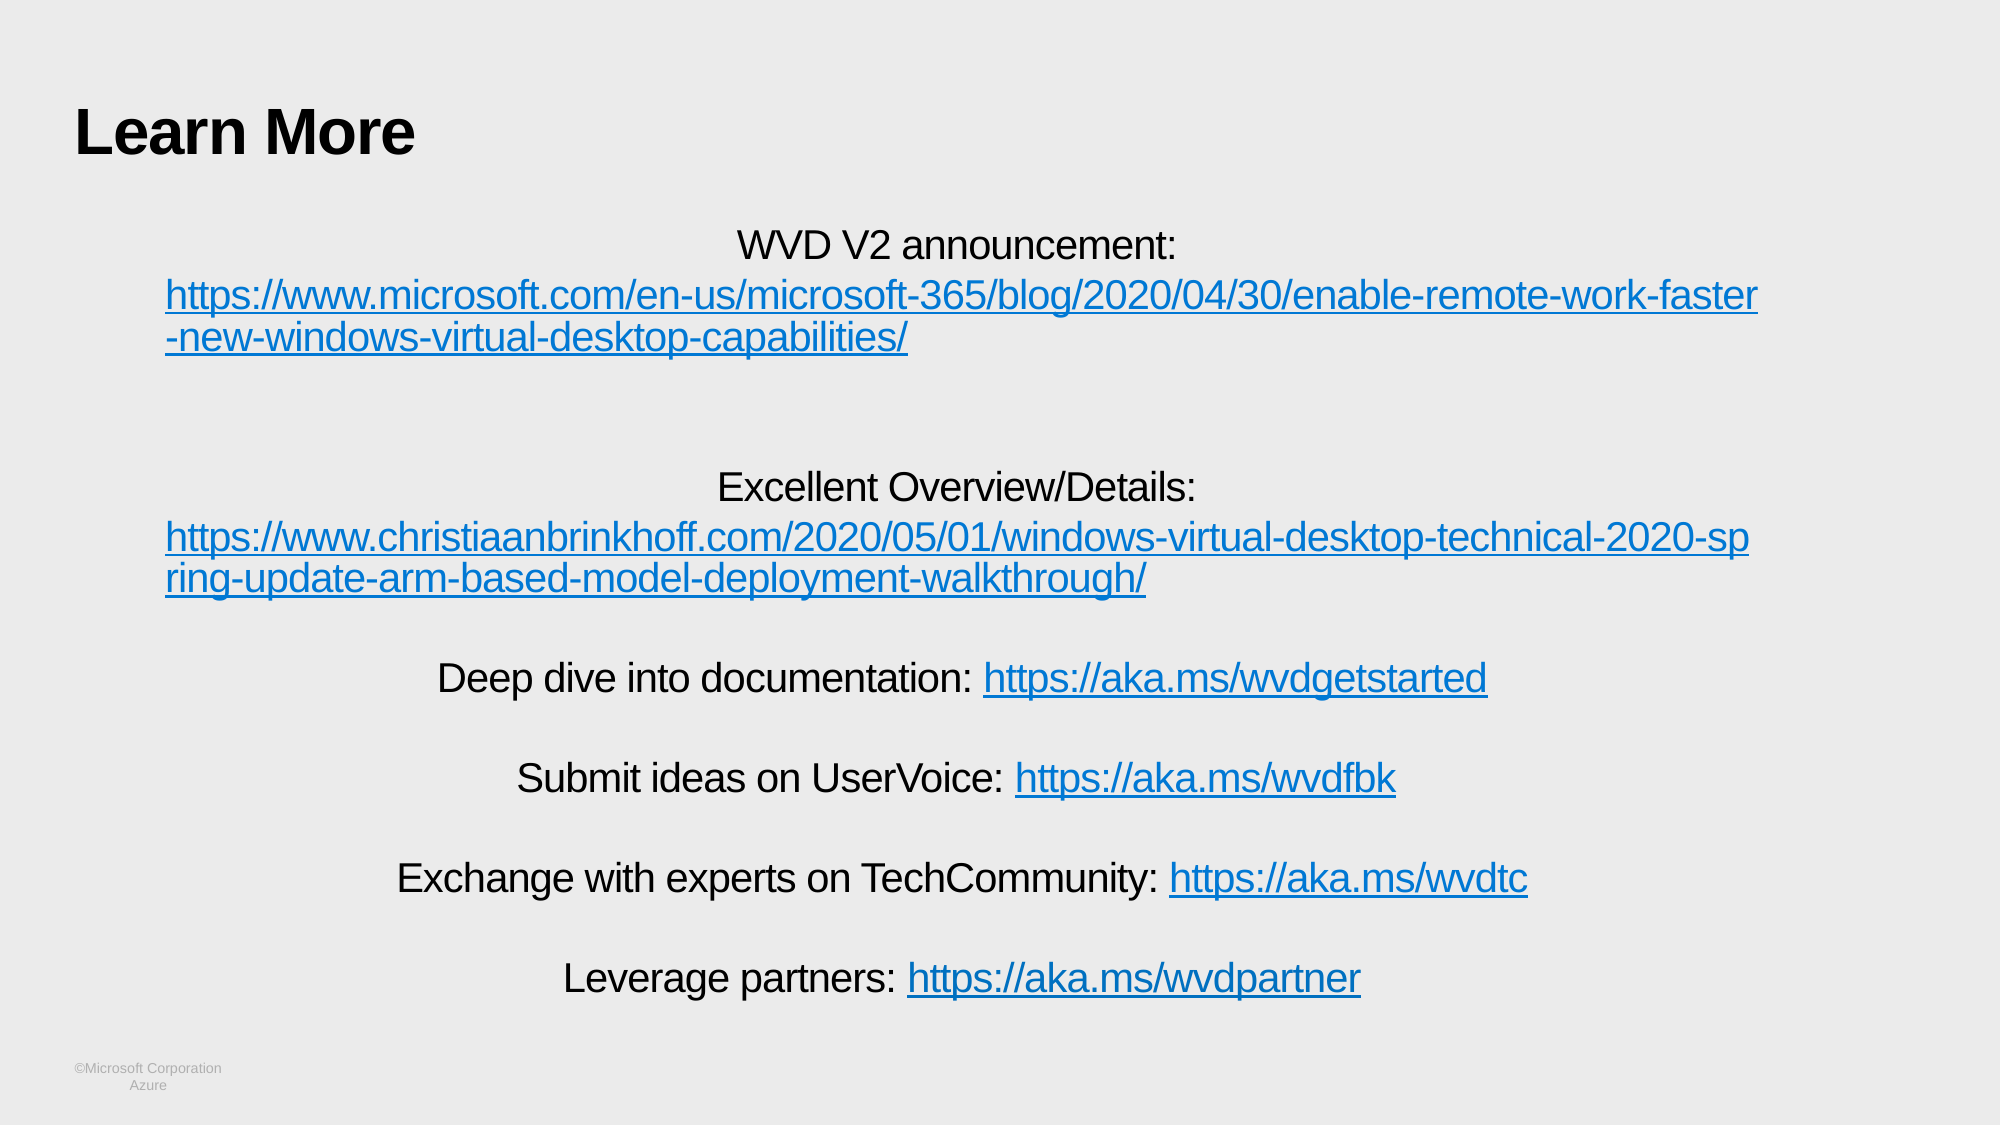

# Learn More
WVD V2 announcement: https://www.microsoft.com/en-us/microsoft-365/blog/2020/04/30/enable-remote-work-faster-new-windows-virtual-desktop-capabilities/

Excellent Overview/Details: https://www.christiaanbrinkhoff.com/2020/05/01/windows-virtual-desktop-technical-2020-spring-update-arm-based-model-deployment-walkthrough/

Deep dive into documentation: https://aka.ms/wvdgetstarted

Submit ideas on UserVoice: https://aka.ms/wvdfbk

Exchange with experts on TechCommunity: https://aka.ms/wvdtc

Leverage partners: https://aka.ms/wvdpartner